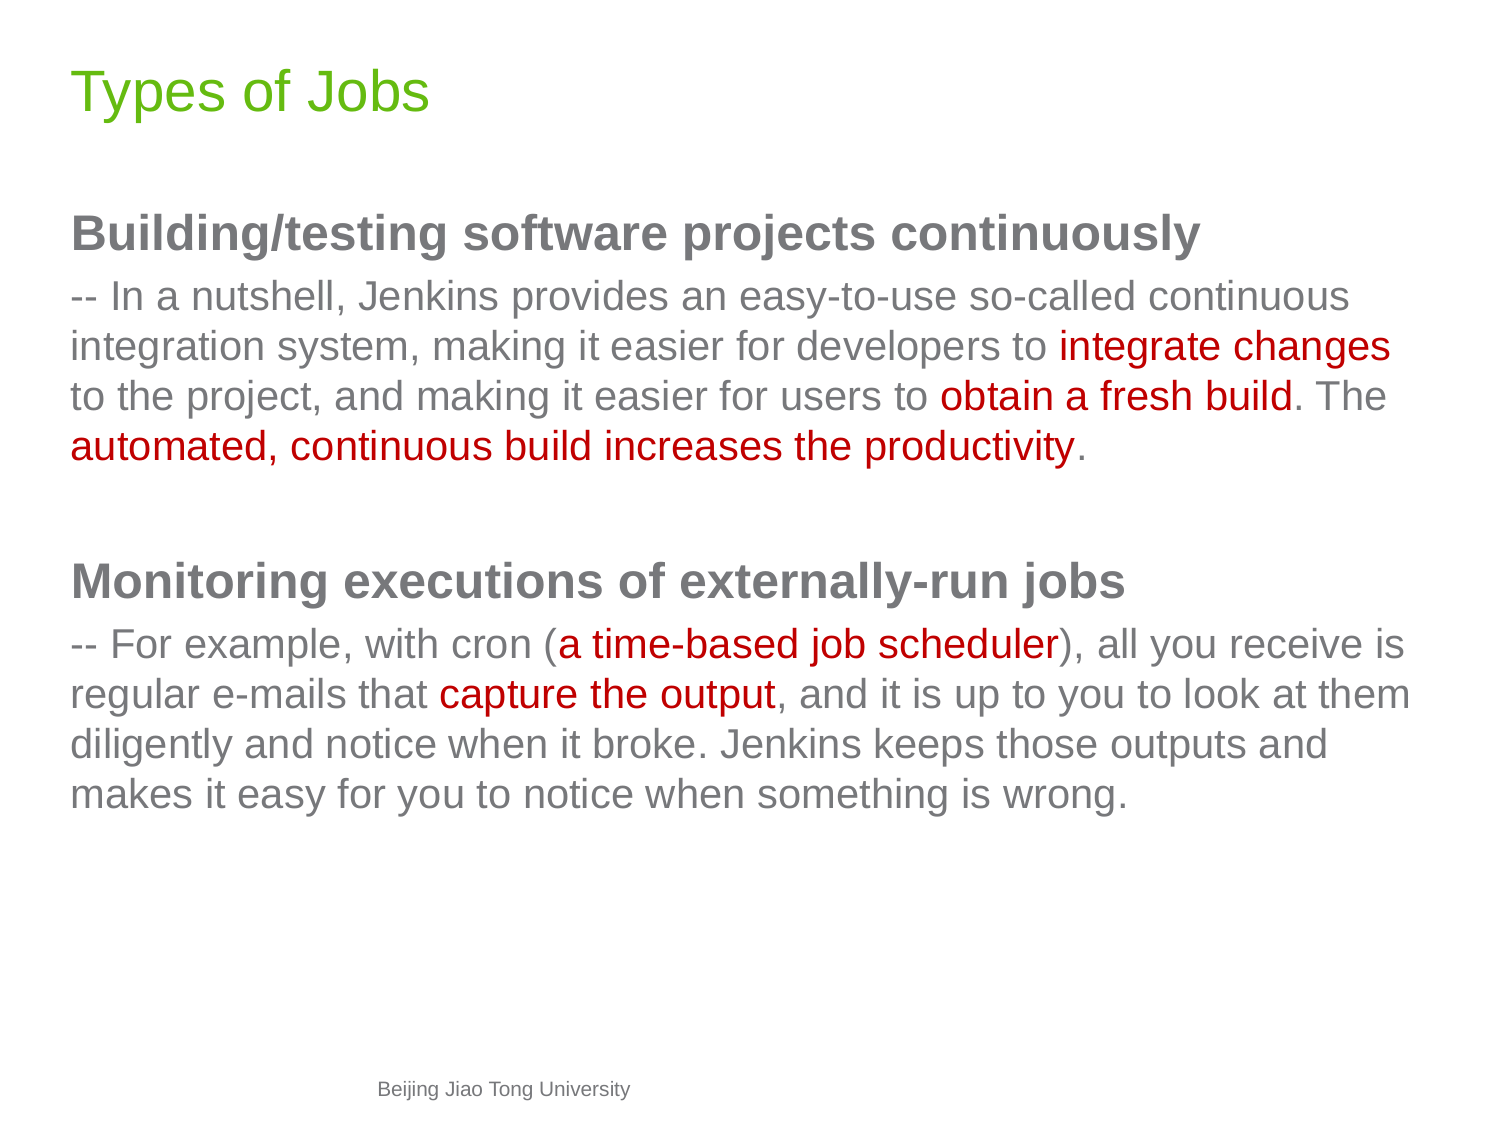

# Types of Jobs

Building/testing software projects continuously
-- In a nutshell, Jenkins provides an easy-to-use so-called continuous integration system, making it easier for developers to integrate changes to the project, and making it easier for users to obtain a fresh build. The automated, continuous build increases the productivity.

Monitoring executions of externally-run jobs
-- For example, with cron (a time-based job scheduler), all you receive is regular e-mails that capture the output, and it is up to you to look at them diligently and notice when it broke. Jenkins keeps those outputs and makes it easy for you to notice when something is wrong.
Beijing Jiao Tong University